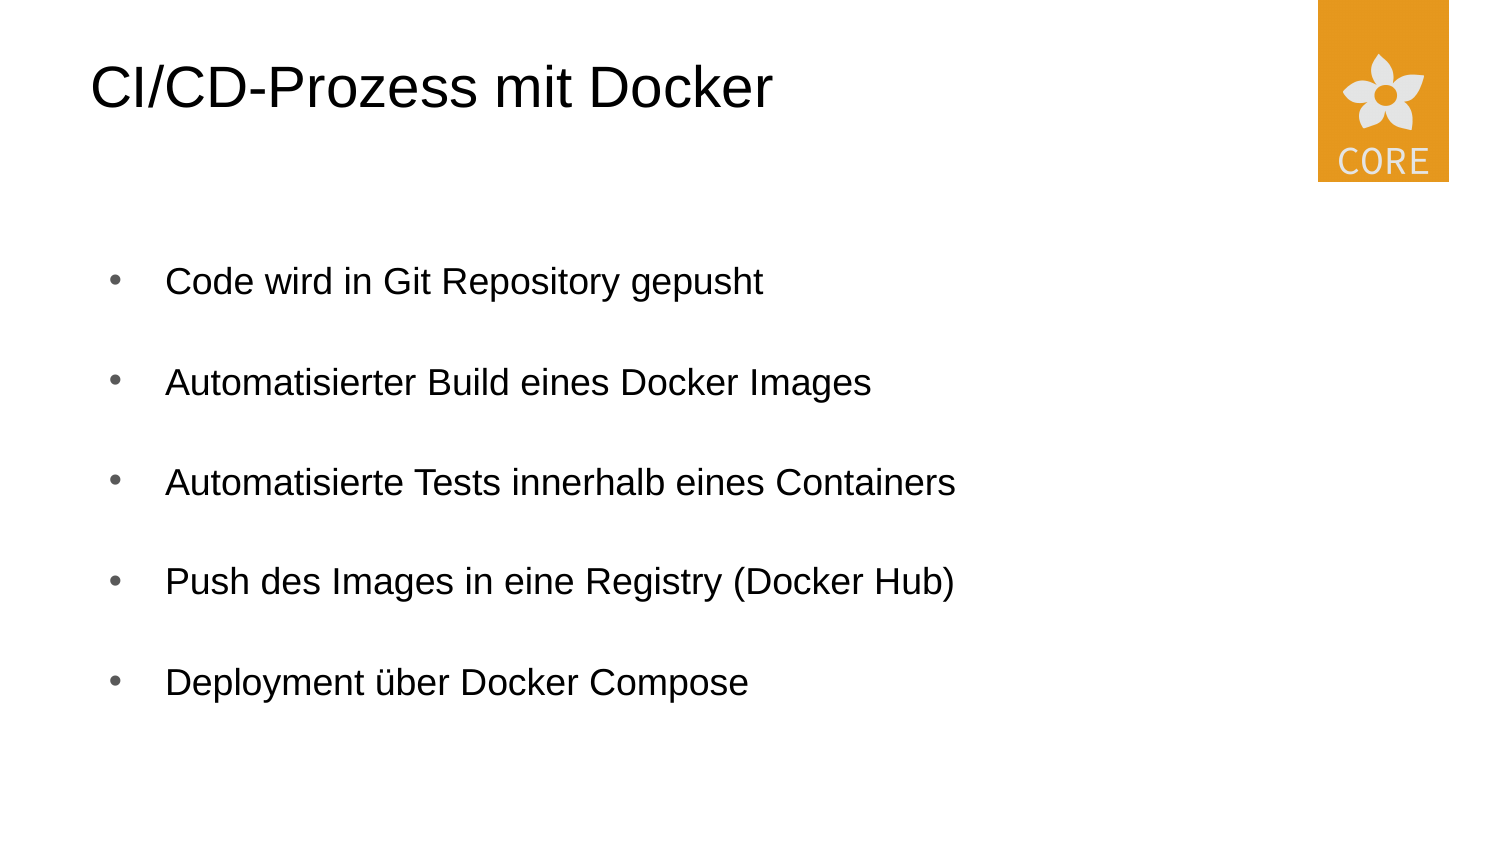

# CI/CD-Prozess mit Docker
Code wird in Git Repository gepusht
Automatisierter Build eines Docker Images
Automatisierte Tests innerhalb eines Containers
Push des Images in eine Registry (Docker Hub)
Deployment über Docker Compose